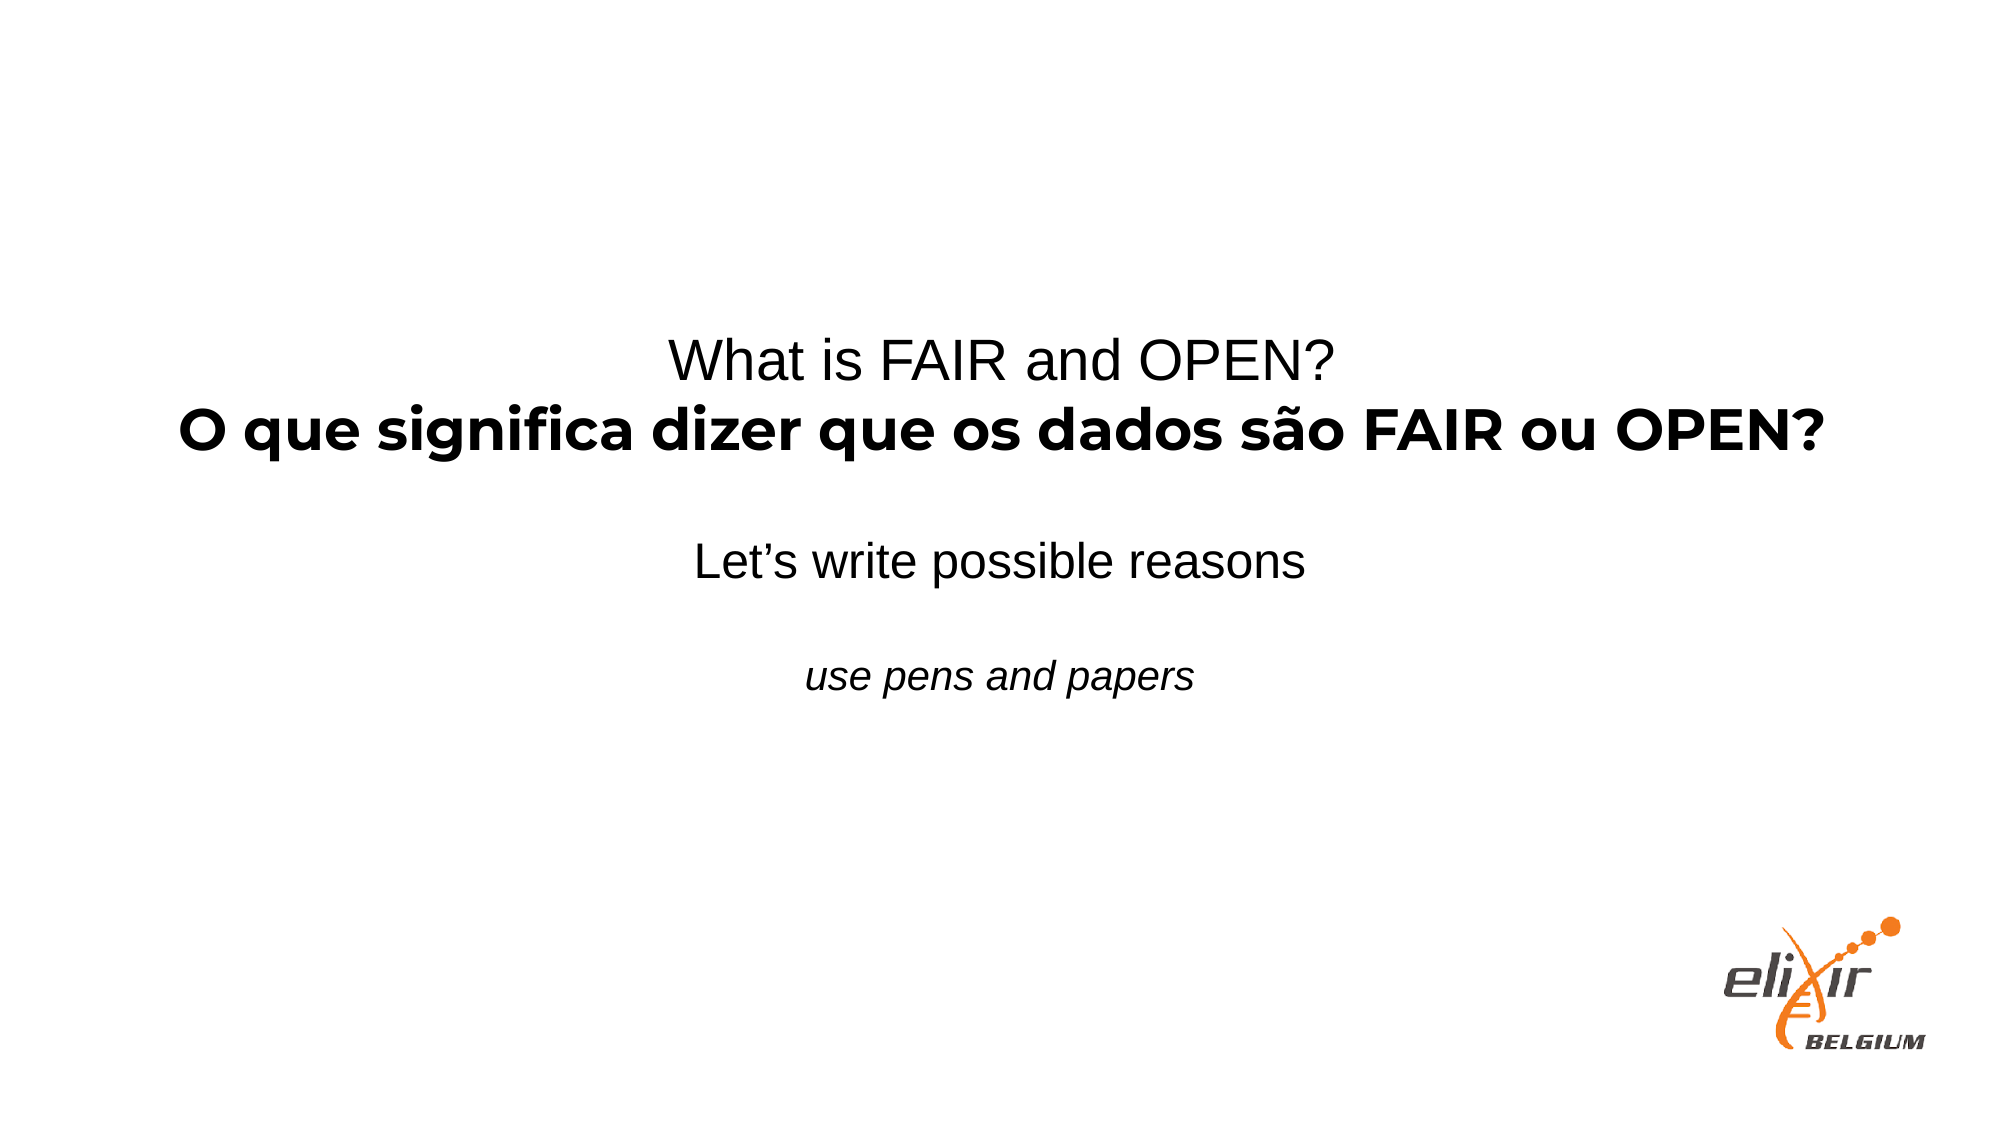

What is FAIR and OPEN?
O que significa dizer que os dados são FAIR ou OPEN?
Let’s write possible reasons

use pens and papers